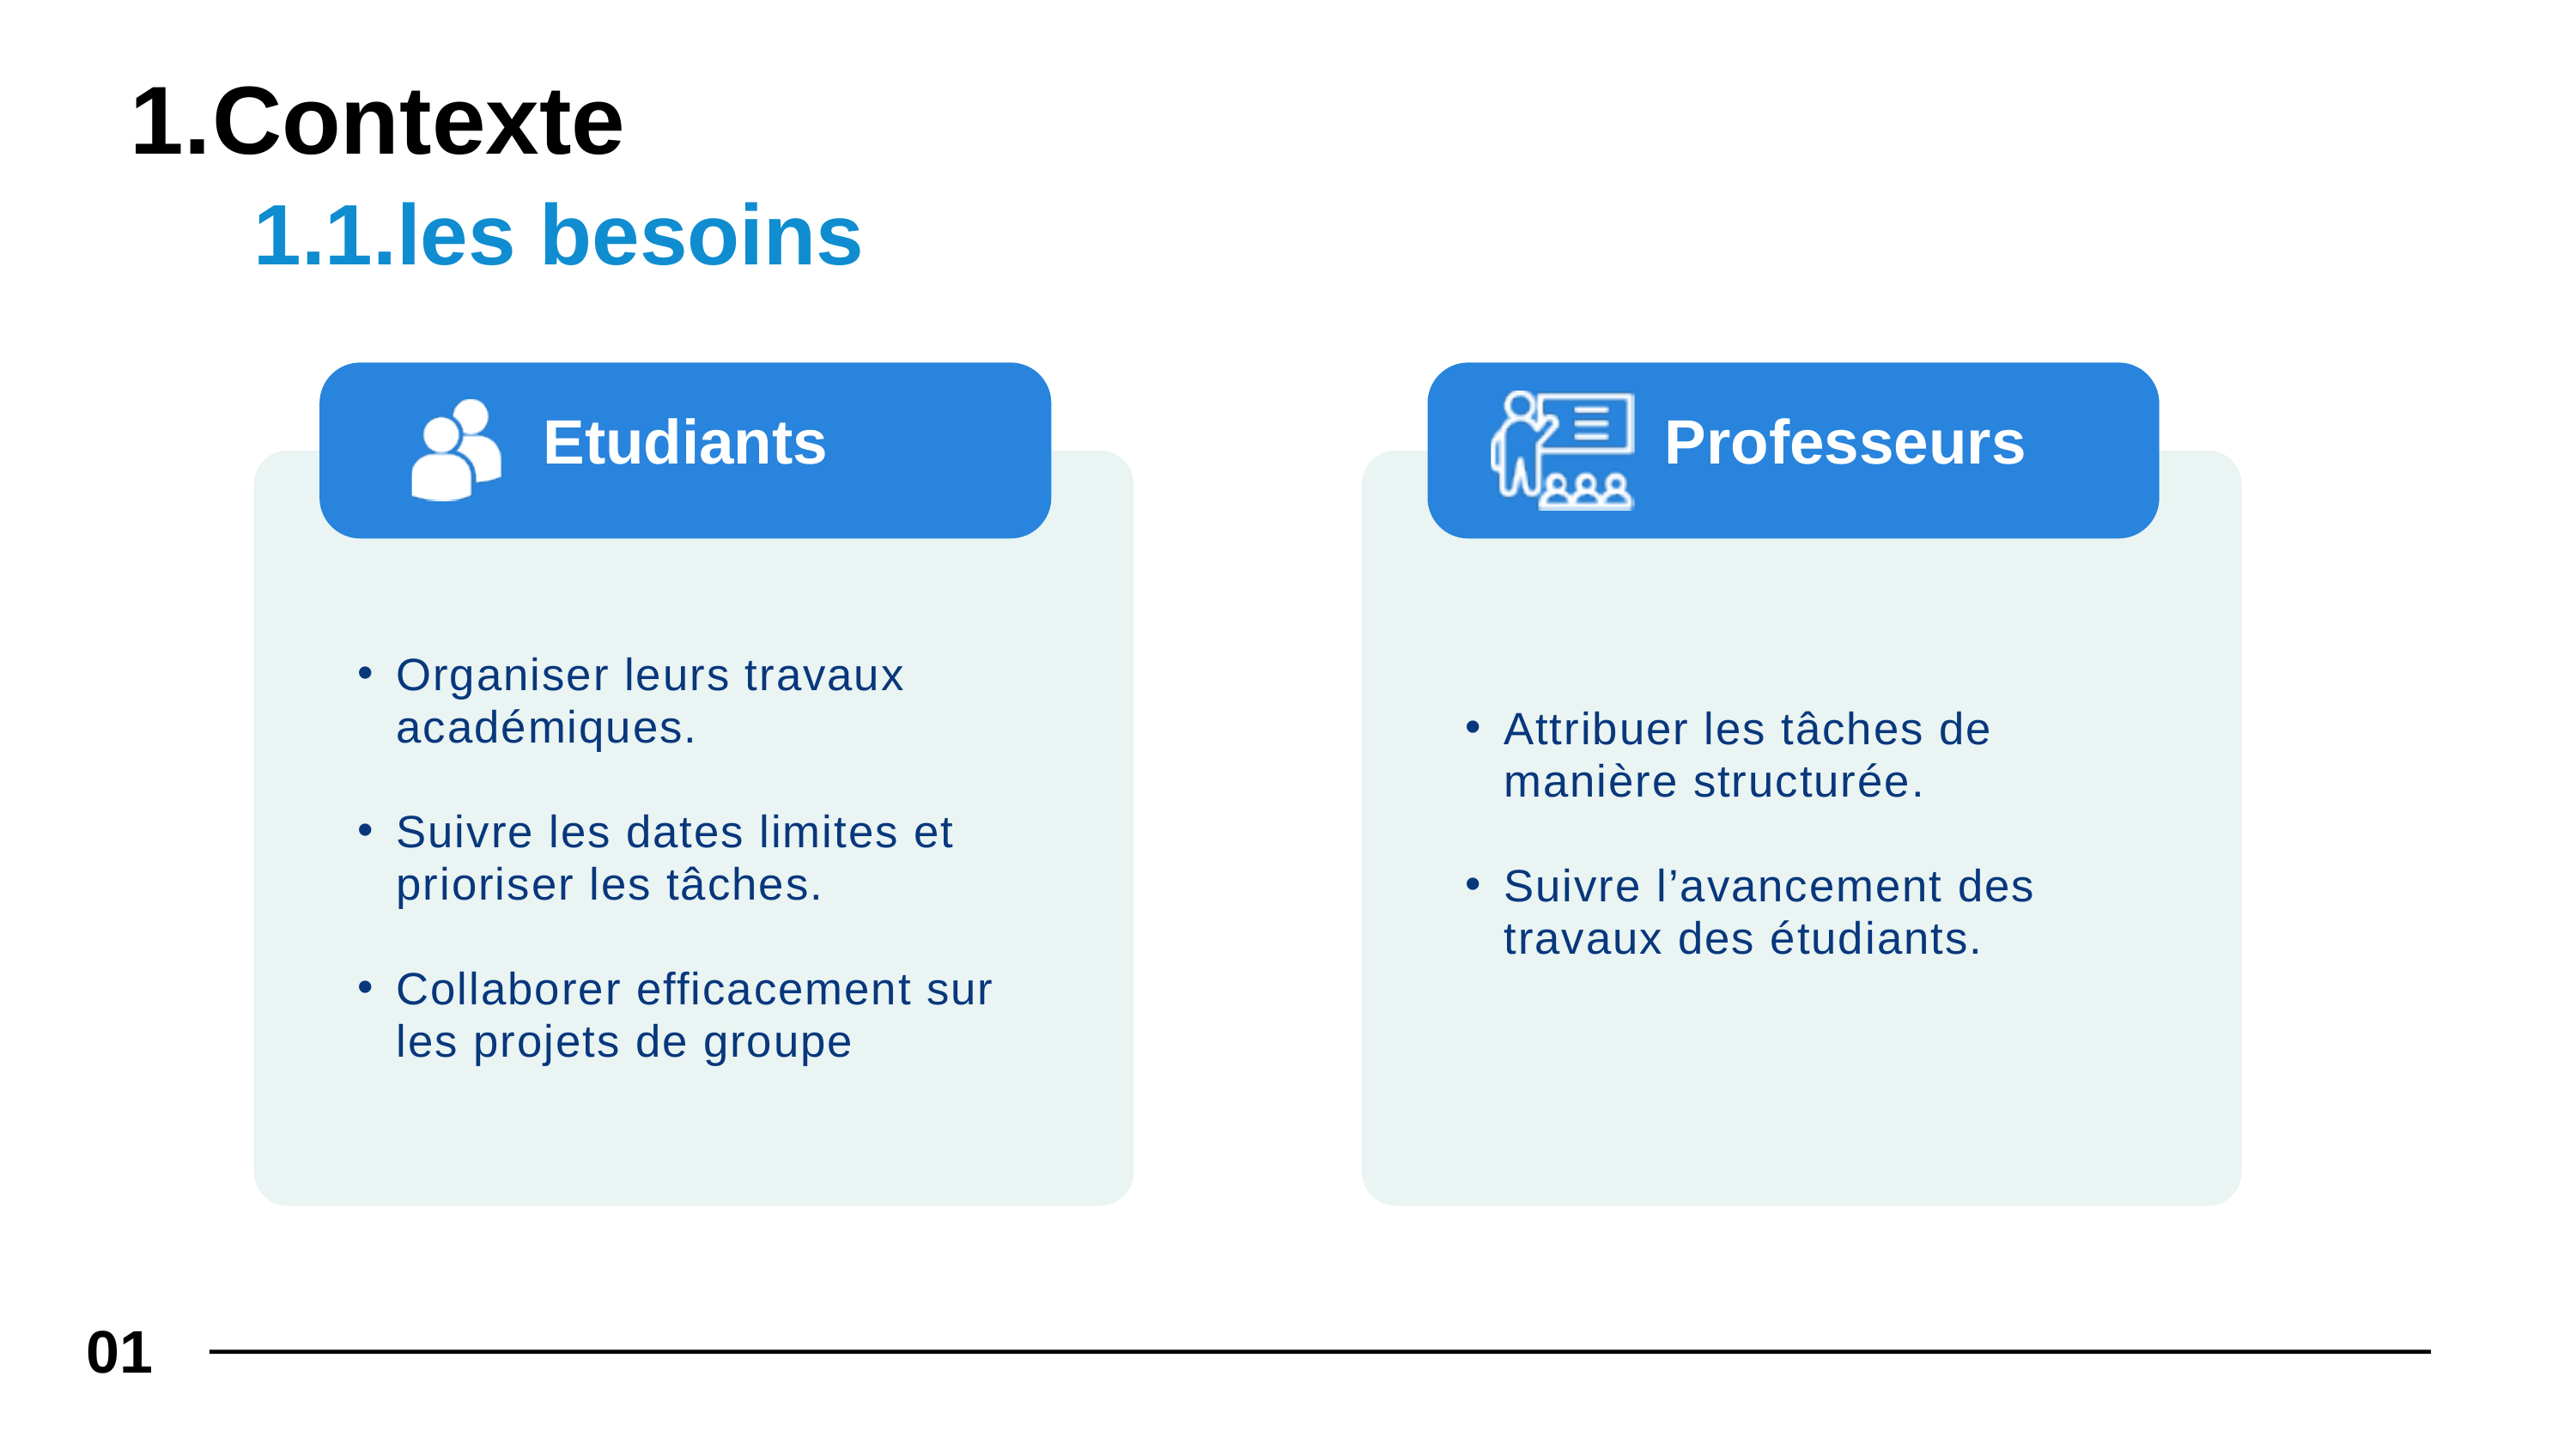

Contexte
1.1.les besoins

Etudiants

      Professeurs

Organiser leurs travaux académiques.

Suivre les dates limites et prioriser les tâches.

Collaborer efficacement sur les projets de groupe

Attribuer les tâches de manière structurée.

Suivre l’avancement des travaux des étudiants.

01